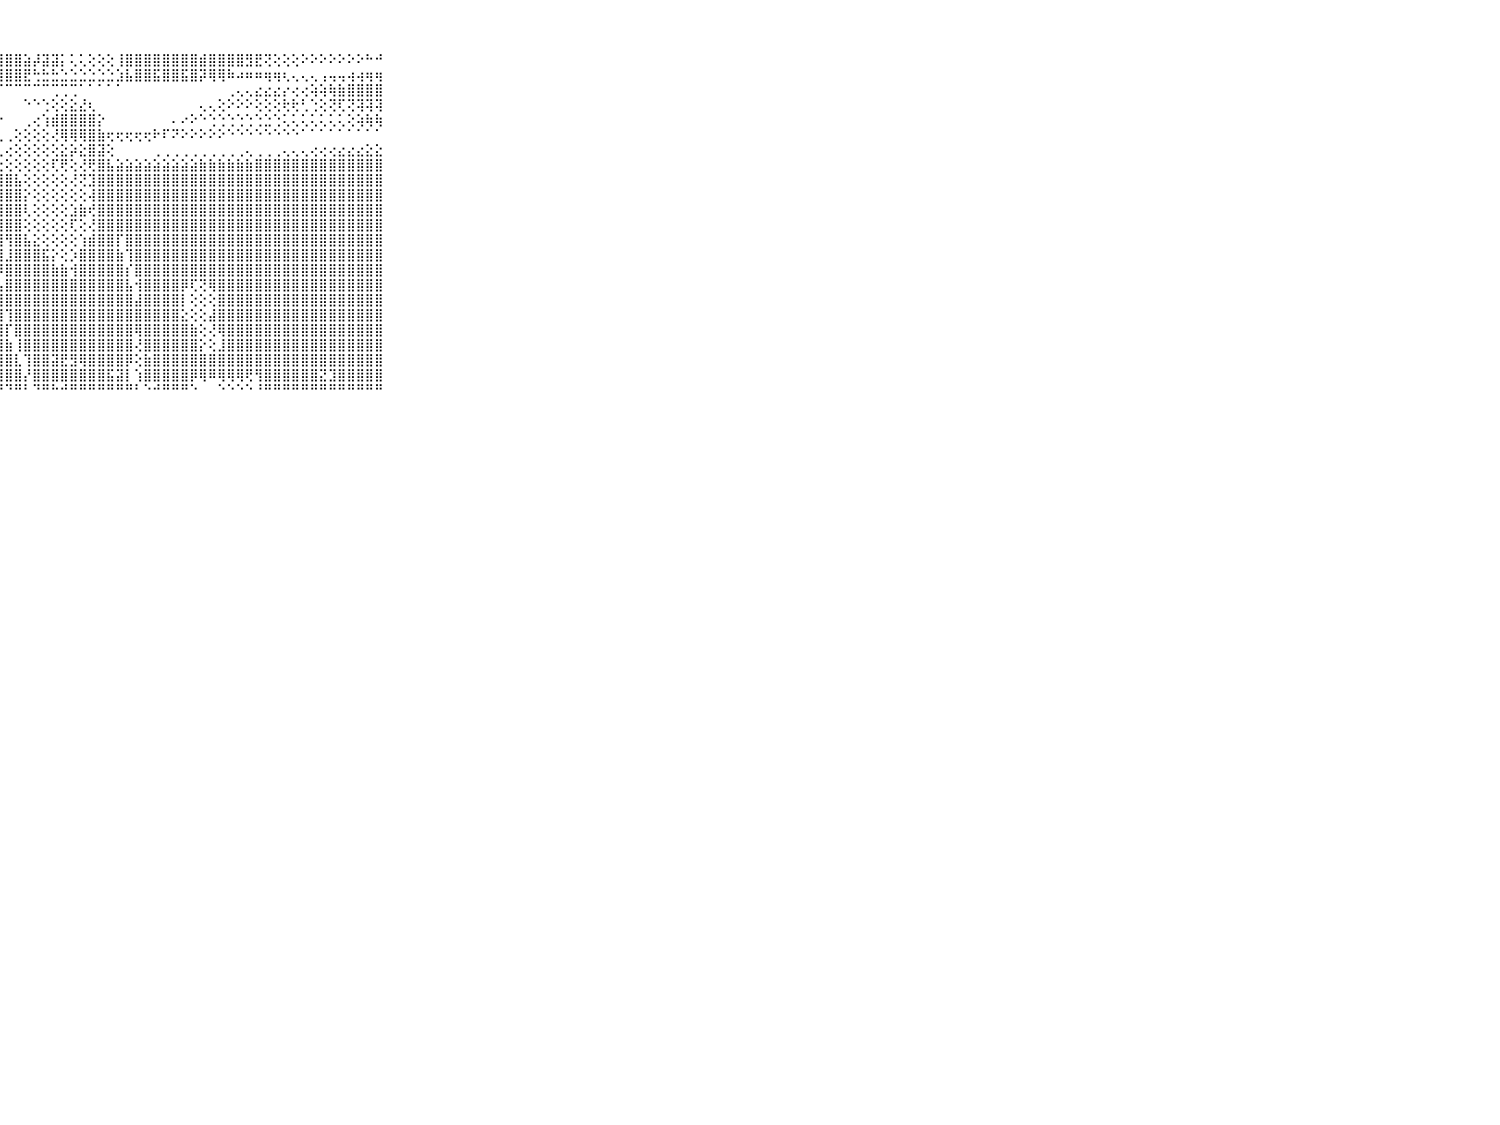

⠀⠀⠀⠀⠀⠀⠀⠀⠀⠀⠀⣺⣿⣾⣿⣿⣿⣿⣿⣿⣿⣿⣿⣿⣿⣿⣿⣿⣿⣿⣵⡼⣽⣽⡅⢅⢅⢕⢕⢕⢸⣿⣿⣿⣿⣿⣿⣿⣿⣾⣿⣿⣿⣿⣻⣟⢝⢕⢕⢕⠕⠕⠕⠕⠕⠕⠕⠓⠚⠀⠀⠀⠀⠀⠀⠀⠀⠀⠀⠀⠀
⠀⠀⠀⠀⠀⠀⠀⠀⠀⠀⠀⣿⣿⣿⣿⣿⣿⣿⣿⣿⣿⣿⣿⣿⣿⣿⣿⣿⣿⣿⣟⢓⣓⣓⣑⣑⣑⣑⣑⣑⣱⣧⣿⣿⣯⣿⣿⣯⣿⡽⢿⢿⠷⠴⠶⠶⢶⢶⢆⢄⢄⢄⢠⢤⢤⢴⢴⢶⢶⠀⠀⠀⠀⠀⠀⠀⠀⠀⠀⠀⠀
⠀⠀⠀⠀⠀⠀⠀⠀⠀⠀⠀⠙⠛⠛⠛⠛⠛⠛⠛⠛⠙⠋⠙⠙⠙⠙⠙⠉⠉⠉⠉⠉⠉⢉⢉⢉⠁⠁⠁⠁⠁⠀⠀⠀⠀⠀⠀⠀⠀⠀⠀⠀⢀⢄⢄⣔⣔⣔⡔⢔⢔⢵⢵⢷⣷⣿⣿⣿⣿⠀⠀⠀⠀⠀⠀⠀⠀⠀⠀⠀⠀
⠀⠀⠀⠀⠀⠀⠀⠀⠀⠀⠀⠀⠀⠀⠀⠀⠀⠀⠀⠀⠀⠀⠀⠀⠀⠀⠀⠀⠀⠀⠑⠑⢑⢕⢕⣕⣜⢆⠀⠀⠀⠀⠀⠀⠀⠀⠀⠀⠀⢄⢄⢕⠕⠕⠕⢕⢕⢕⢗⢗⢃⢑⢕⢝⢏⢝⢽⢽⢽⠀⠀⠀⠀⠀⠀⠀⠀⠀⠀⠀⠀
⠀⠀⠀⠀⠀⠀⠀⠀⠀⠀⠀⠀⠀⠄⠀⠀⠀⠀⠀⠀⠀⠀⠀⠀⠐⠐⠐⠐⠀⠀⢀⢔⢱⣾⣿⣿⣿⣿⡕⠀⠀⠀⠀⠀⠀⠀⠄⠔⠕⠑⢑⢑⢑⢑⢑⢑⣑⢑⢅⢅⢅⢅⢅⢅⢅⢕⢵⢷⢷⠀⠀⠀⠀⠀⠀⠀⠀⠀⠀⠀⠀
⠀⠀⠀⠀⠀⠀⠀⠀⠀⠀⠀⠀⢀⢀⢀⢀⢀⢀⢀⢀⢀⢀⢀⢀⢄⢄⢄⢄⢀⢕⢕⢕⢕⢜⢿⢿⢿⣿⣷⢖⢖⢖⢖⢖⠗⠏⠝⠕⠕⠕⠕⠕⠑⠑⠑⠑⠑⠑⠑⠑⠁⠁⠁⠁⠁⠁⠁⠁⠁⠀⠀⠀⠀⠀⠀⠀⠀⠀⠀⠀⠀
⠀⠀⠀⠀⠀⠀⠀⠀⠀⠀⠀⠕⠕⠕⠕⠕⠑⠑⠑⠑⠑⠑⠑⠑⠑⠑⠑⢁⢔⢕⢕⢕⢕⢕⣕⡵⣕⣿⣽⢕⠀⠀⠀⠀⢀⢀⢀⢀⢀⢀⢀⢀⢀⢀⢄⢀⢀⢀⢄⢄⢄⢔⢔⢔⣔⣔⣔⣕⣕⠀⠀⠀⠀⠀⠀⠀⠀⠀⠀⠀⠀
⠀⠀⠀⠀⠀⠀⠀⠀⠀⠀⠀⢀⢄⢄⢄⢄⢄⢄⢄⢄⢄⢄⢄⢄⢄⢔⢔⢔⢕⢕⢕⢕⢕⢏⢟⢕⢜⢟⣿⣧⣵⣵⣵⣵⣵⣵⣵⣵⣵⣷⣷⣷⣷⣷⣷⣿⣿⣿⣿⣿⣿⣿⣿⣿⣿⣿⣿⣿⣿⠀⠀⠀⠀⠀⠀⠀⠀⠀⠀⠀⠀
⠀⠀⠀⠀⠀⠀⠀⠀⠀⠀⠀⣵⣷⣷⣷⣷⣷⣷⣷⣷⣷⣷⣿⣿⣿⣿⣿⣿⣿⣧⢕⢕⢕⢕⢕⢜⢝⣹⣿⣿⣿⣿⣿⣿⣿⣿⣿⣿⣿⣿⣿⣿⣿⣿⣿⣿⣿⣿⣿⣿⣿⣿⣿⣿⣿⣿⣿⣿⣿⠀⠀⠀⠀⠀⠀⠀⠀⠀⠀⠀⠀
⠀⠀⠀⠀⠀⠀⠀⠀⠀⠀⠀⣿⣿⣿⣿⣿⣿⣿⣿⢏⢝⢻⣿⣿⣿⣿⣿⣿⣿⣿⡕⢕⢕⢕⢕⢕⢕⢼⣿⣿⣿⣿⣿⣿⣿⣿⣿⣿⣿⣿⣿⣿⣿⣿⣿⣿⣿⣿⣿⣿⣿⣿⣿⣿⣿⣿⣿⣿⣿⠀⠀⠀⠀⠀⠀⠀⠀⠀⠀⠀⠀
⠀⠀⠀⠀⠀⠀⠀⠀⠀⠀⠀⣿⣿⣿⣿⣿⣿⣿⣿⢕⢕⣼⣿⣿⣿⣿⣿⣿⣿⣿⢇⢕⢕⢕⢕⣱⣷⢞⣿⣿⣿⣿⣿⣿⣿⣿⣿⣿⣿⣿⣿⣿⣿⣿⣿⣿⣿⣿⣿⣿⣿⣿⣿⣿⣿⣿⣿⣿⣿⠀⠀⠀⠀⠀⠀⠀⠀⠀⠀⠀⠀
⠀⠀⠀⠀⠀⠀⠀⠀⠀⠀⠀⣿⣿⣿⣿⣿⣿⣿⣿⢕⢕⢕⣿⣿⣿⣿⣿⣿⣿⣿⢕⢕⢕⢕⢕⢏⢕⢜⣿⣿⣿⣿⣿⣿⣿⣿⣿⣿⣿⣿⣿⣿⣿⣿⣿⣿⣿⣿⣿⣿⣿⣿⣿⣿⣿⣿⣿⣿⣿⠀⠀⠀⠀⠀⠀⠀⠀⠀⠀⠀⠀
⠀⠀⠀⠀⠀⠀⠀⠀⠀⠀⠀⣿⣿⣿⣿⣿⣿⣿⣿⢕⢕⢕⣿⣿⣿⣿⣿⣿⢻⣿⣧⣕⢕⢕⢕⢕⢱⣾⣿⣿⡏⣿⣿⣿⣿⣿⣿⣿⣿⣿⣿⣿⣿⣿⣿⣿⣿⣿⣿⣿⣿⣿⣿⣿⣿⣿⣿⣿⣿⠀⠀⠀⠀⠀⠀⠀⠀⠀⠀⠀⠀
⠀⠀⠀⠀⠀⠀⠀⠀⠀⠀⠀⣿⣿⣿⣿⣿⣿⣿⣿⡇⢕⢕⣿⣿⣿⣿⣿⣿⣸⣿⣿⣿⣯⡕⢕⡱⣿⣿⣿⣿⣷⢹⣿⣿⣿⣿⣿⣿⣿⣿⣿⣿⣿⣿⣿⣿⣿⣿⣿⣿⣿⣿⣿⣿⣿⣿⣿⣿⣿⠀⠀⠀⠀⠀⠀⠀⠀⠀⠀⠀⠀
⠀⠀⠀⠀⠀⠀⠀⠀⠀⠀⠀⣿⣿⣿⣿⣿⣿⣿⣿⡇⠕⢕⢹⣿⣿⣿⣿⡿⣿⣿⣿⣿⣿⣷⣷⢺⣿⣿⣿⣿⣿⡎⣿⣿⣿⣿⣿⣿⣿⣿⣿⣿⣿⣿⣿⣿⣿⣿⣿⣿⣿⣿⣿⣿⣿⣿⣿⣿⣿⠀⠀⠀⠀⠀⠀⠀⠀⠀⠀⠀⠀
⠀⠀⠀⠀⠀⠀⠀⠀⠀⠀⠀⣿⣿⣿⣿⣿⣿⣿⣿⡇⢀⢕⢸⣿⣿⣿⣿⣧⣿⣿⣿⣿⣿⣿⣿⣿⣿⣿⣿⣿⣿⣧⢺⣿⣿⣿⣿⡿⢏⢝⢿⣿⣿⣿⣿⣿⣿⣿⣿⣿⣿⣿⣿⣿⣿⣿⣿⣿⣿⠀⠀⠀⠀⠀⠀⠀⠀⠀⠀⠀⠀
⠀⠀⠀⠀⠀⠀⠀⠀⠀⠀⠀⣿⣿⣿⣿⣿⣿⣿⣿⡇⢕⢕⢸⣿⣿⣿⣿⣿⣿⣿⣿⣿⣿⣿⣿⣿⣿⣿⣿⣿⣿⣿⣼⣿⣿⣿⣿⡇⢕⢕⢕⣿⣿⣿⣿⣿⣿⣿⣿⣿⣿⣿⣿⣿⣿⣿⣿⣿⣿⠀⠀⠀⠀⠀⠀⠀⠀⠀⠀⠀⠀
⠀⠀⠀⠀⠀⠀⠀⠀⠀⠀⠀⣿⣿⣿⣿⣿⣿⢿⢿⡇⢕⢕⢸⣿⣿⣿⣿⣿⢹⣿⣿⣿⣿⣿⣿⣿⣿⣿⣿⣿⣿⣿⣿⣿⣿⣿⣿⣕⢕⢕⣼⣿⣿⣿⣿⣿⣿⣿⣿⣿⣿⣿⣿⣿⣿⣿⣿⣿⣿⠀⠀⠀⠀⠀⠀⠀⠀⠀⠀⠀⠀
⠀⠀⠀⠀⠀⠀⠀⠀⠀⠀⠀⣿⣿⣿⣿⣿⣟⢕⣼⣗⣕⣕⣸⣿⣿⣿⣿⣿⡏⣿⣿⣿⣿⣿⣿⣿⣿⣿⣿⣿⣿⣿⢿⣿⣿⣿⣿⣿⣷⢕⢜⢿⣿⣿⣿⣿⣿⣿⣿⣿⣿⣿⣿⣿⣿⣿⣿⣿⣿⠀⠀⠀⠀⠀⠀⠀⠀⠀⠀⠀⠀
⠀⠀⠀⠀⠀⠀⠀⠀⠀⠀⠀⣿⣿⣿⣿⣿⣿⡕⢱⣿⣿⢻⣿⣿⣿⣿⣿⣿⣷⢸⣿⣿⣿⣿⣿⣿⣿⣿⣿⣿⣿⣿⢜⣿⣿⣿⣿⣿⣿⡕⢕⣸⣿⣿⣿⣿⣿⣿⣿⣿⣿⣿⣿⣿⣿⣿⣿⣿⣿⠀⠀⠀⠀⠀⠀⠀⠀⠀⠀⠀⠀
⠀⠀⠀⠀⠀⠀⠀⠀⠀⠀⠀⣿⣿⣿⣿⣿⣿⡕⢸⣿⣿⣼⣿⣿⣿⣿⣿⣿⣿⣇⢹⣿⣿⣽⣟⣻⢿⣿⣿⣿⣿⡿⢕⣷⣿⣿⣿⣿⣿⣿⣿⣿⣿⣿⣿⣿⣿⣿⣿⣿⣿⣿⣿⣿⣿⣿⣿⣿⣿⠀⠀⠀⠀⠀⠀⠀⠀⠀⠀⠀⠀
⠀⠀⠀⠀⠀⠀⠀⠀⠀⠀⠀⣿⣿⣿⣿⣿⣿⣿⣿⣝⣿⣿⣿⣿⣿⣿⣿⣿⣿⣿⡜⣿⣿⣿⣿⣿⣿⣿⣿⣯⣽⡇⢱⣿⣿⣿⣿⣿⡿⢿⠿⢿⢿⢿⢟⢻⣿⣿⣿⣿⣿⣿⣝⣹⣿⣿⣿⣿⣿⠀⠀⠀⠀⠀⠀⠀⠀⠀⠀⠀⠀
⠀⠀⠀⠀⠀⠀⠀⠀⠀⠀⠀⠛⠛⠛⠛⠛⠛⠛⠛⠋⠛⠑⠛⠛⠛⠛⠛⠛⠙⠛⠃⠙⠛⠓⠚⠛⠛⠛⠛⠛⠛⠛⠃⠑⠚⠛⠛⠛⠑⠀⠀⠑⠑⠑⠑⠘⠛⠛⠛⠛⠛⠛⠛⠛⠛⠛⠛⠛⠛⠀⠀⠀⠀⠀⠀⠀⠀⠀⠀⠀⠀